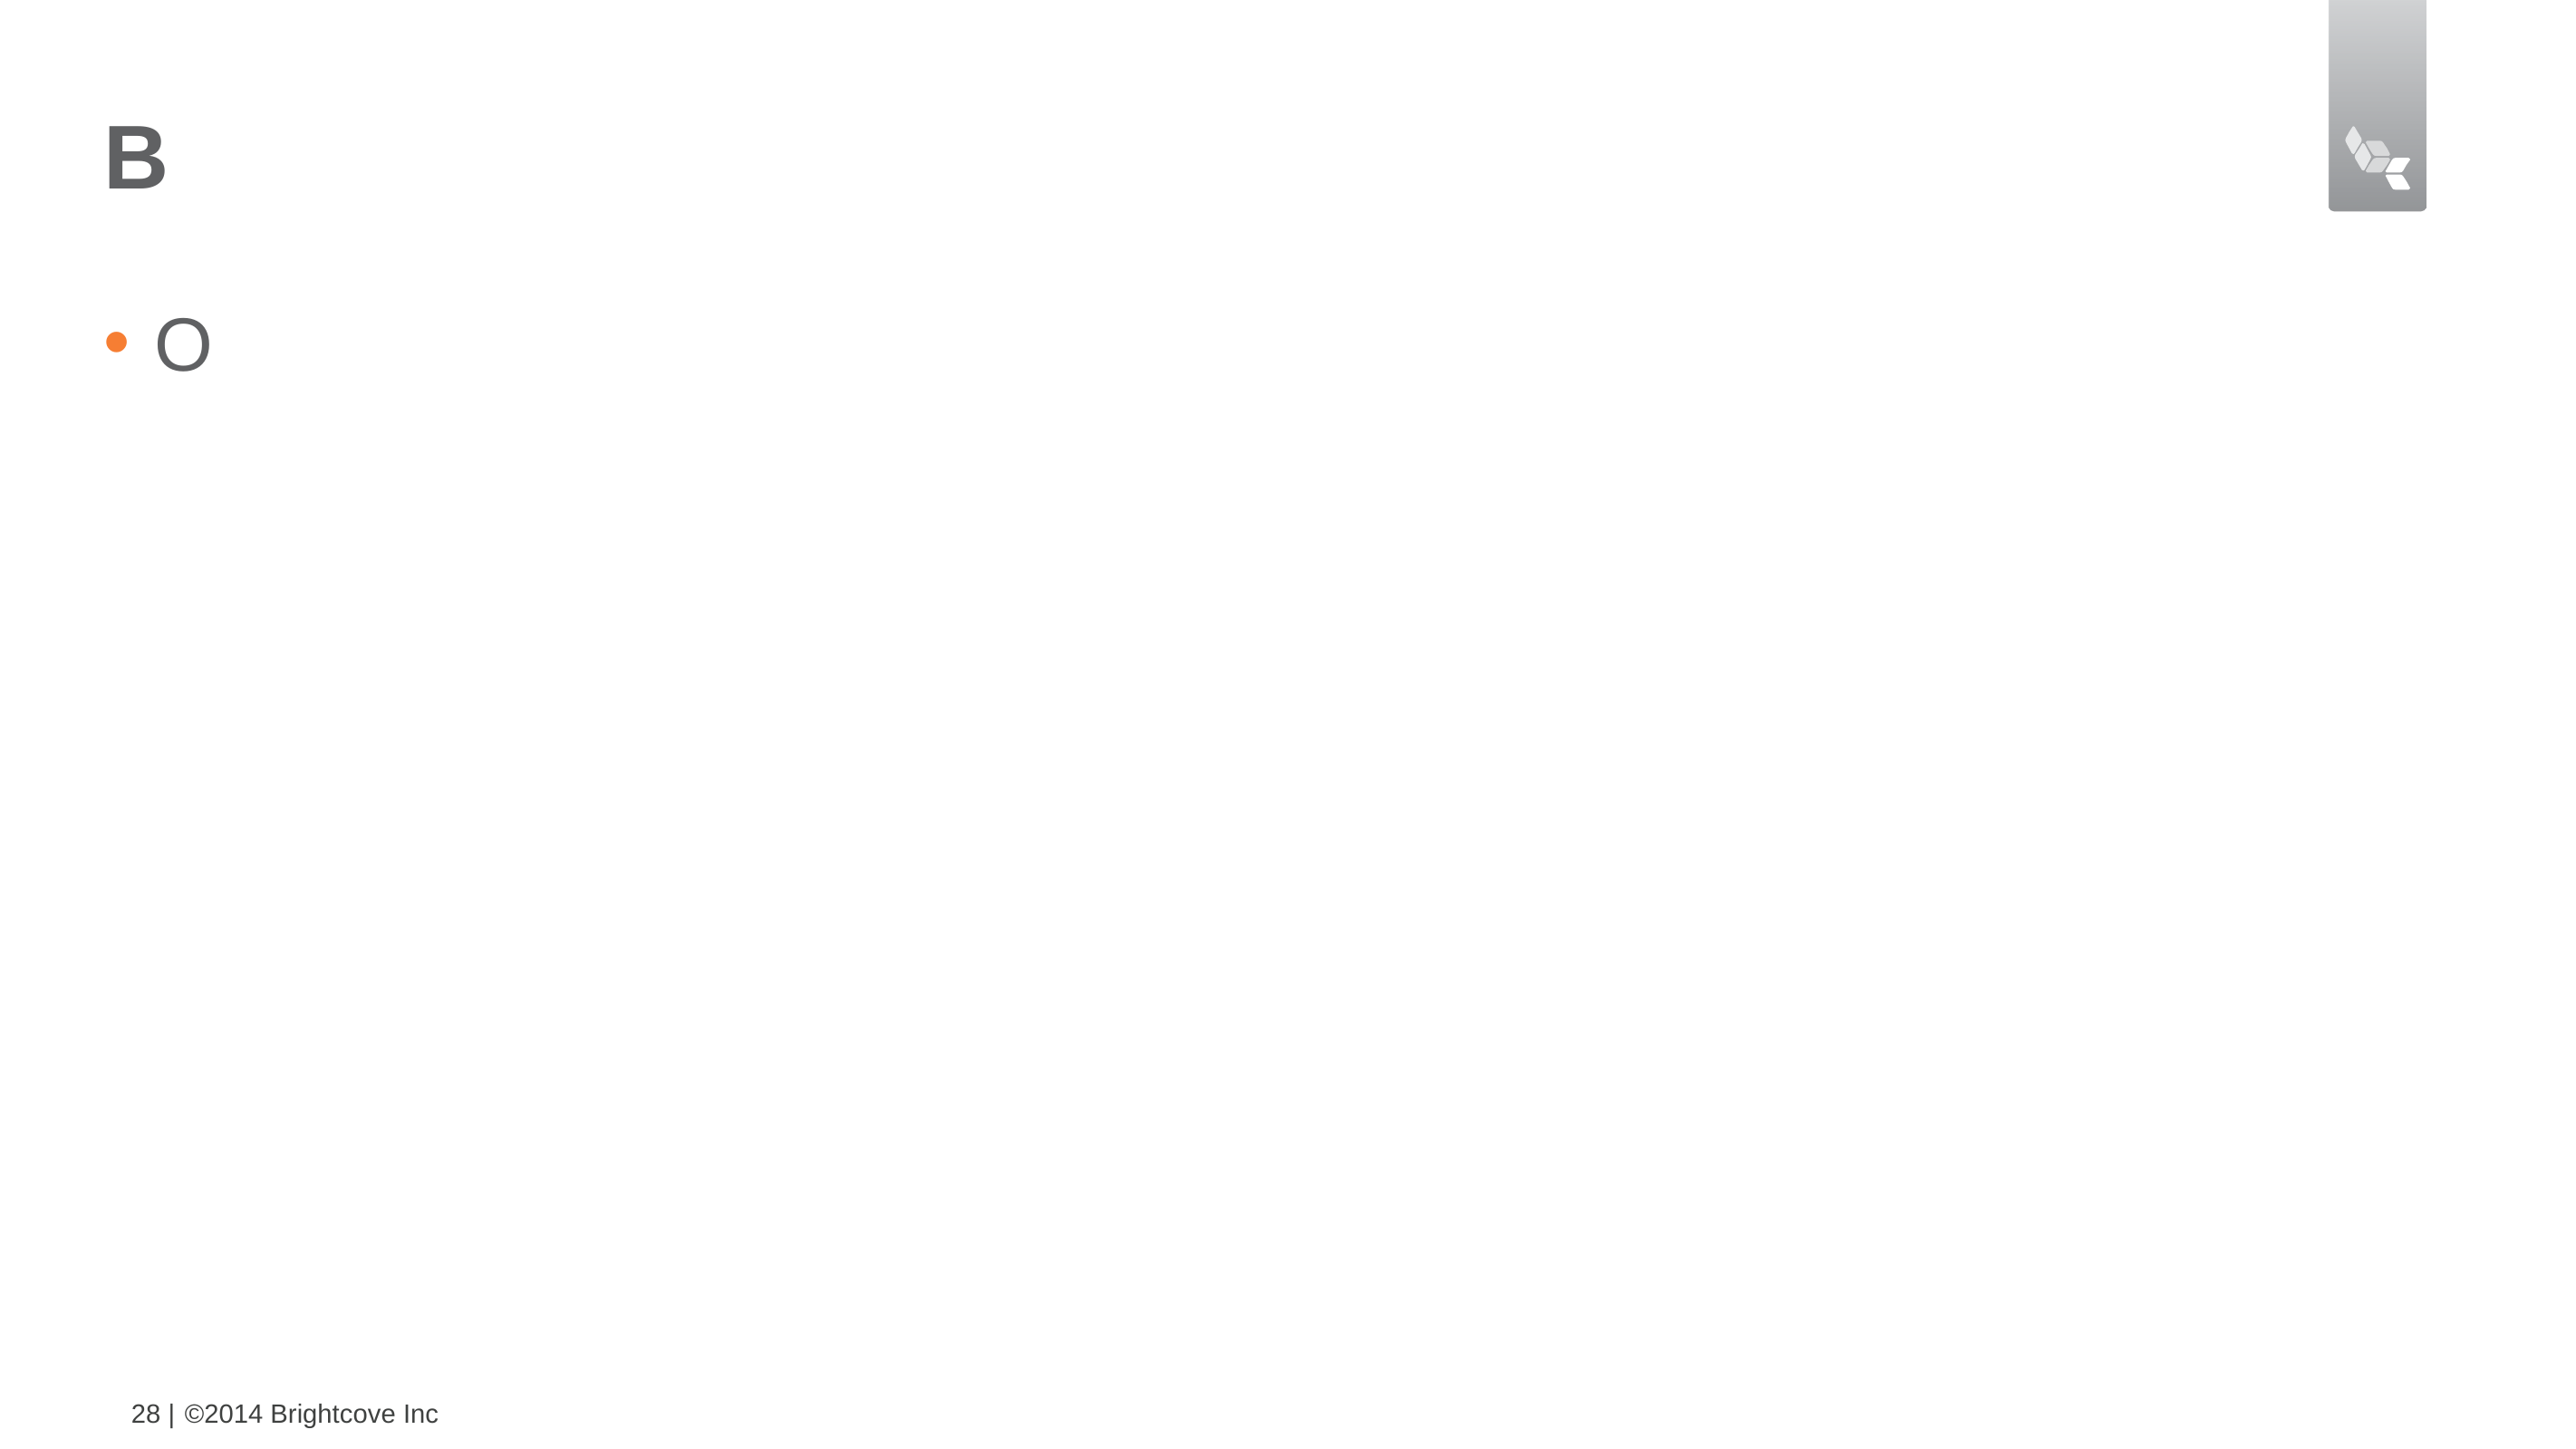

# B
O
28 |
©2014 Brightcove Inc